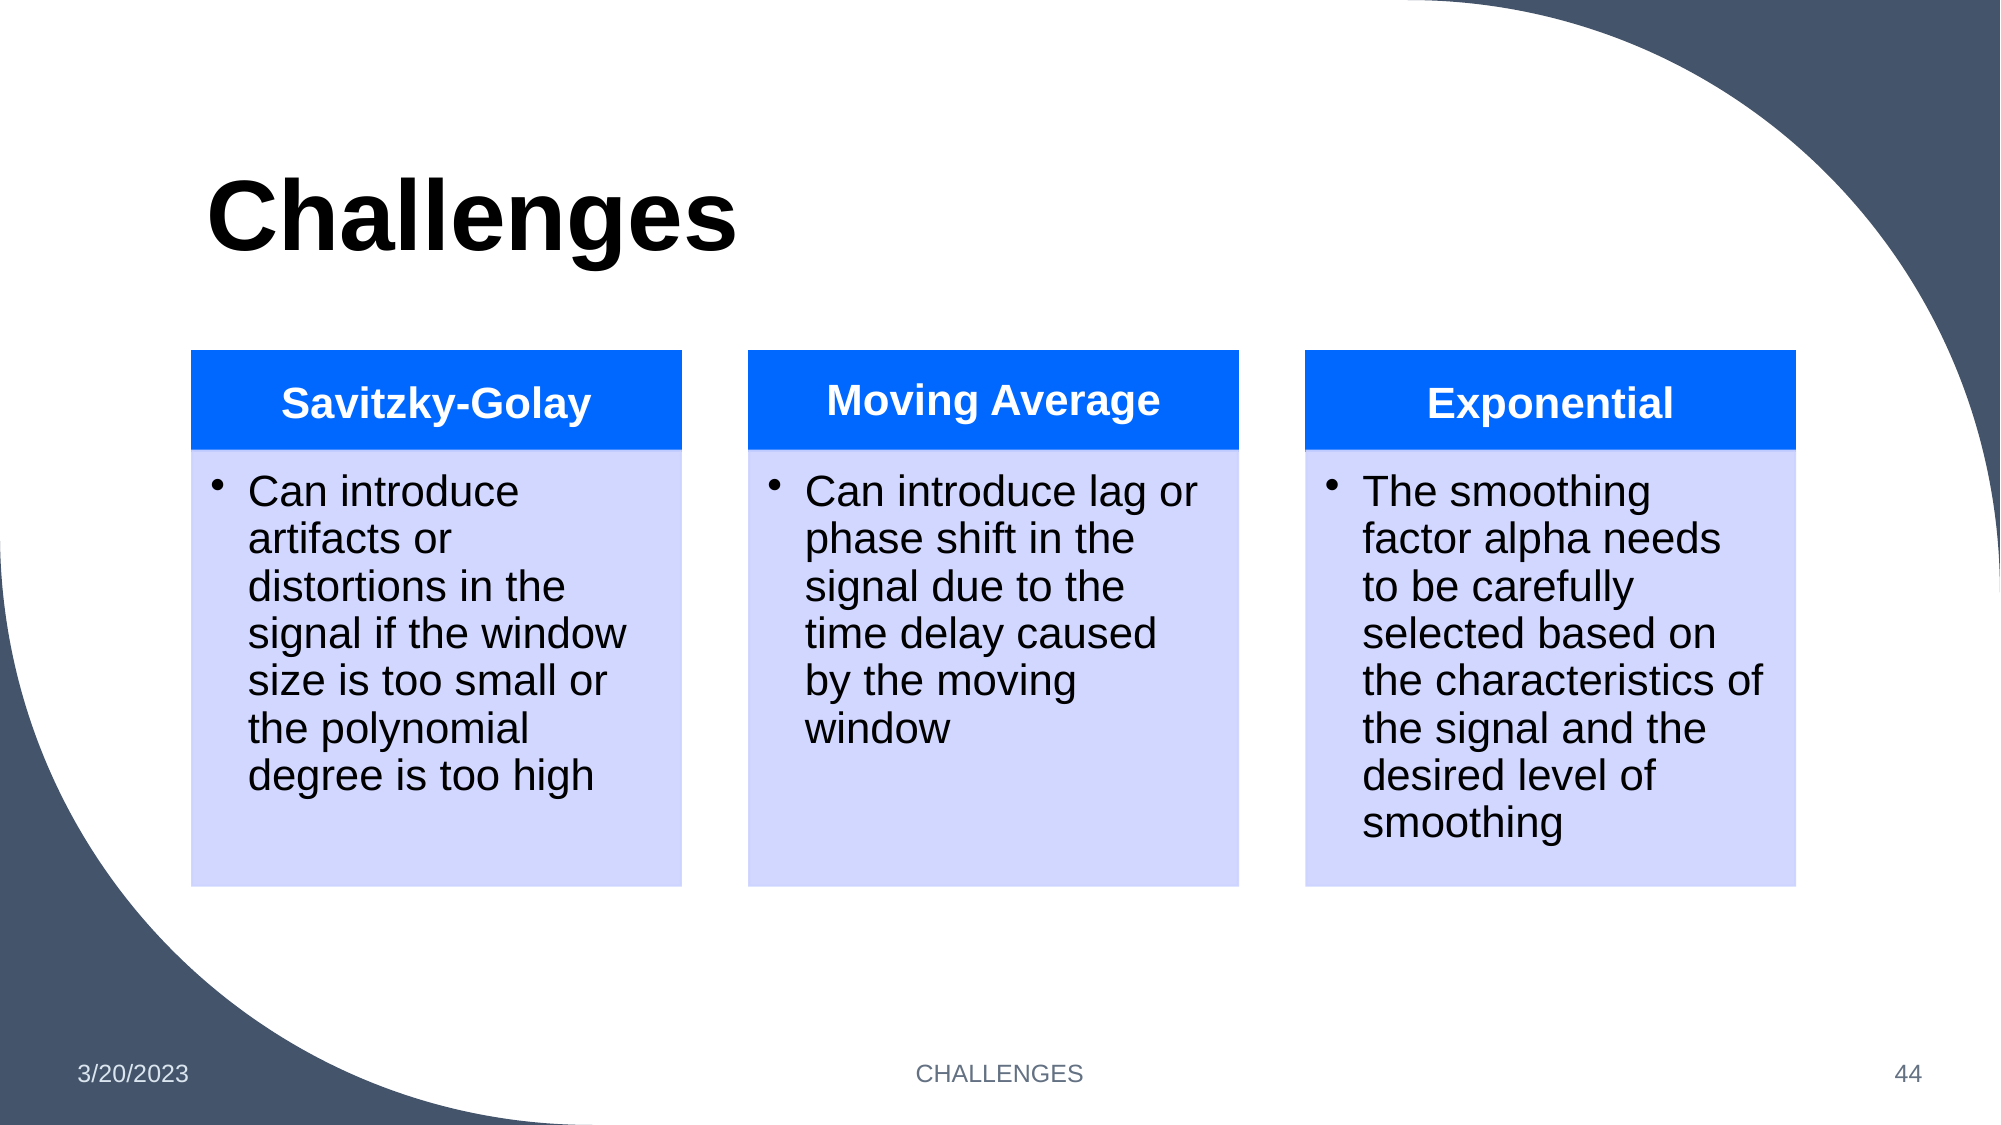

# Challenges
Savitzky-Golay
Can introduce artifacts or distortions in the signal if the window size is too small or the polynomial degree is too high

Moving Average
Can introduce lag or phase shift in the signal due to the time delay caused by the moving window
Exponential
The smoothing factor alpha needs to be carefully selected based on the characteristics of the signal and the desired level of smoothing

3/20/2023
CHALLENGES
44